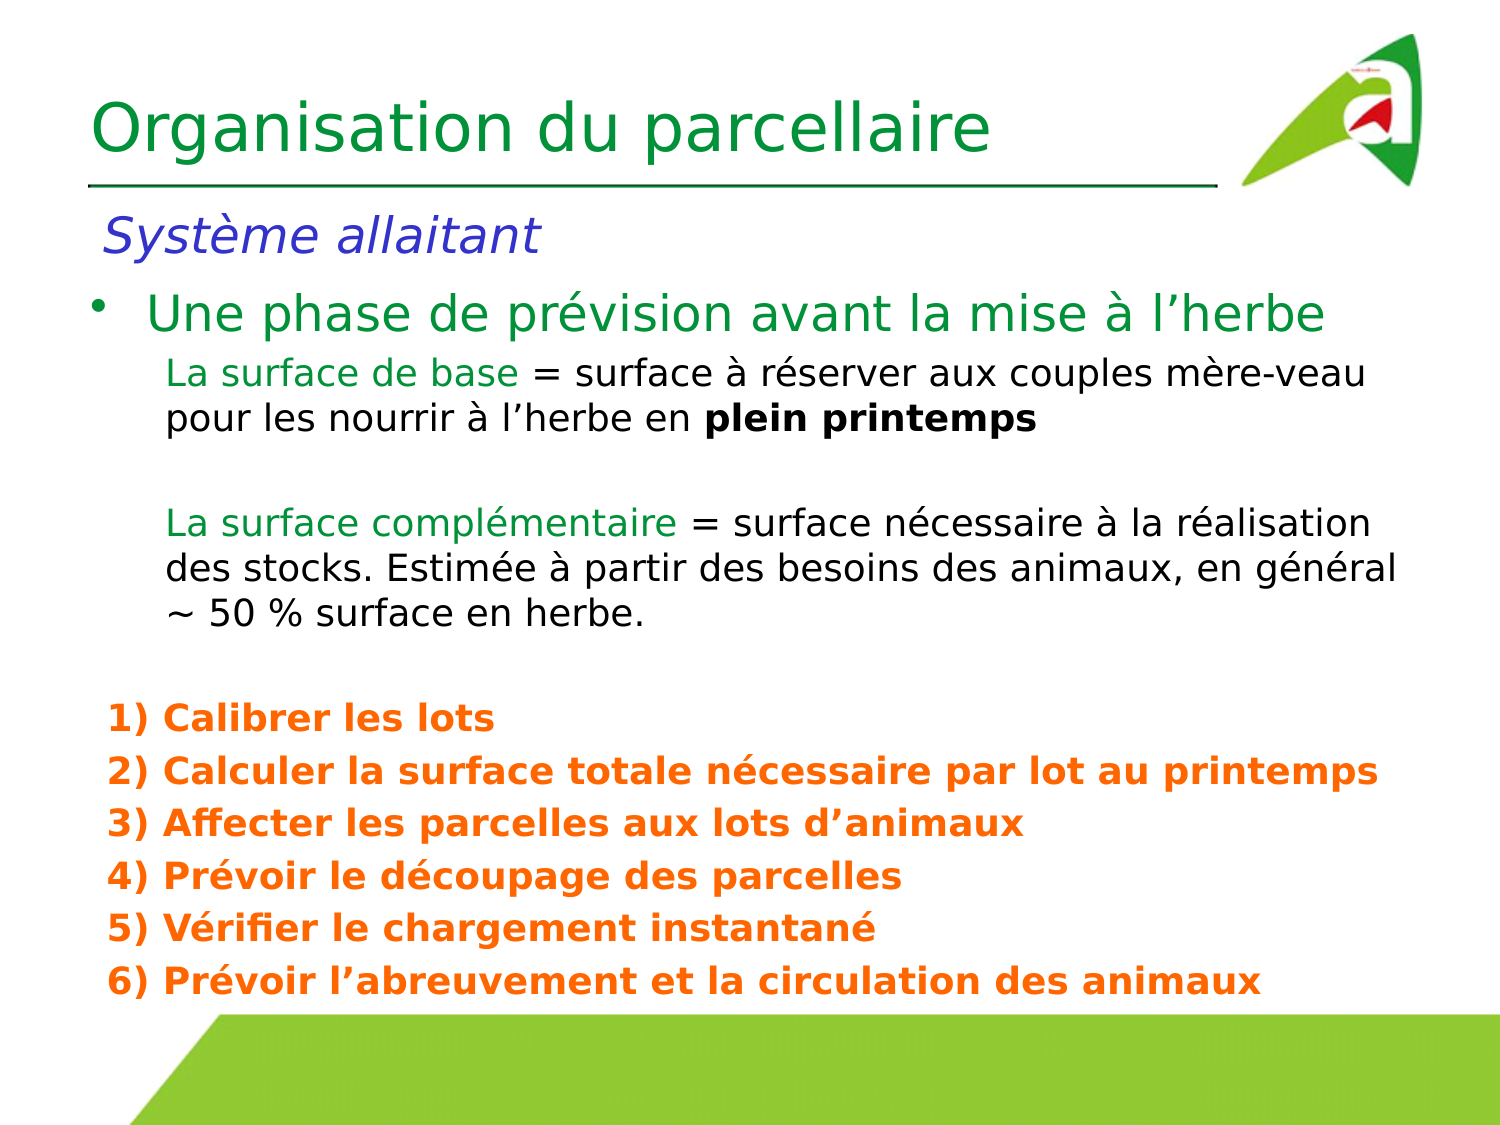

# Organisation du parcellaire
Système allaitant
Une phase de prévision avant la mise à l’herbe
La surface de base = surface à réserver aux couples mère-veau pour les nourrir à l’herbe en plein printemps

La surface complémentaire = surface nécessaire à la réalisation des stocks. Estimée à partir des besoins des animaux, en général ~ 50 % surface en herbe.

Calibrer les lots
Calculer la surface totale nécessaire par lot au printemps
Affecter les parcelles aux lots d’animaux
Prévoir le découpage des parcelles
Vérifier le chargement instantané
Prévoir l’abreuvement et la circulation des animaux